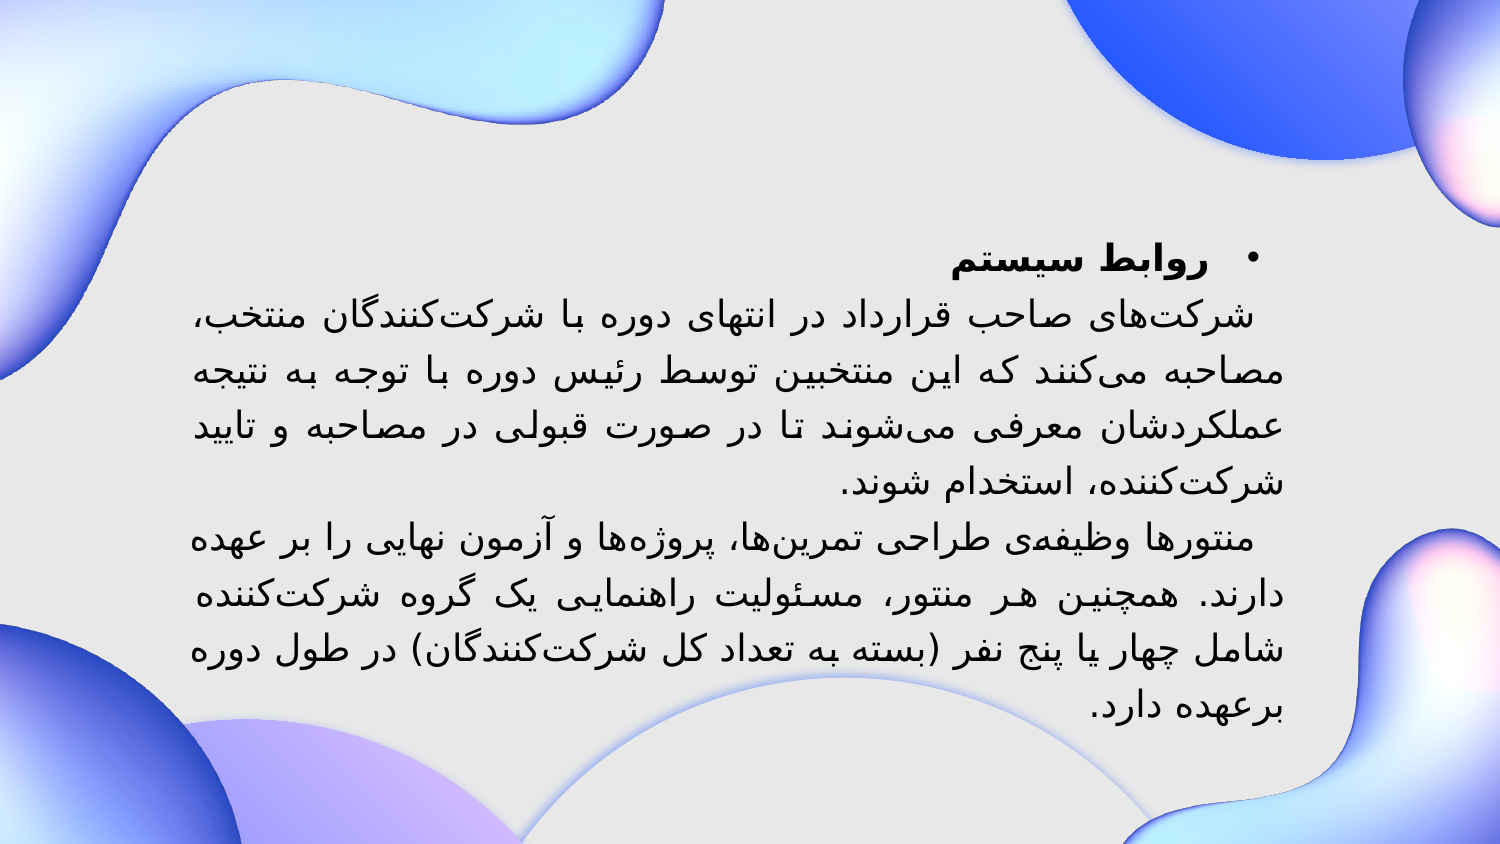

روابط سیستم
	شرکت‌های صاحب قرارداد در انتهای دوره با شرکت‌کنندگان منتخب، مصاحبه می‌کنند که این منتخبین توسط رئیس دوره با توجه به نتیجه عملکردشان معرفی می‌شوند تا در صورت قبولی در مصاحبه و تایید شرکت‌کننده، استخدام شوند.
	منتورها وظیفه‌ی طراحی تمرین‌ها، پروژه‌ها و آزمون نهایی را بر عهده دارند. همچنین هر منتور، مسئولیت راهنمایی یک گروه شرکت‌کننده شامل چهار یا پنج نفر (بسته به تعداد کل شرکت‌کنندگان) در طول دوره برعهده دارد.